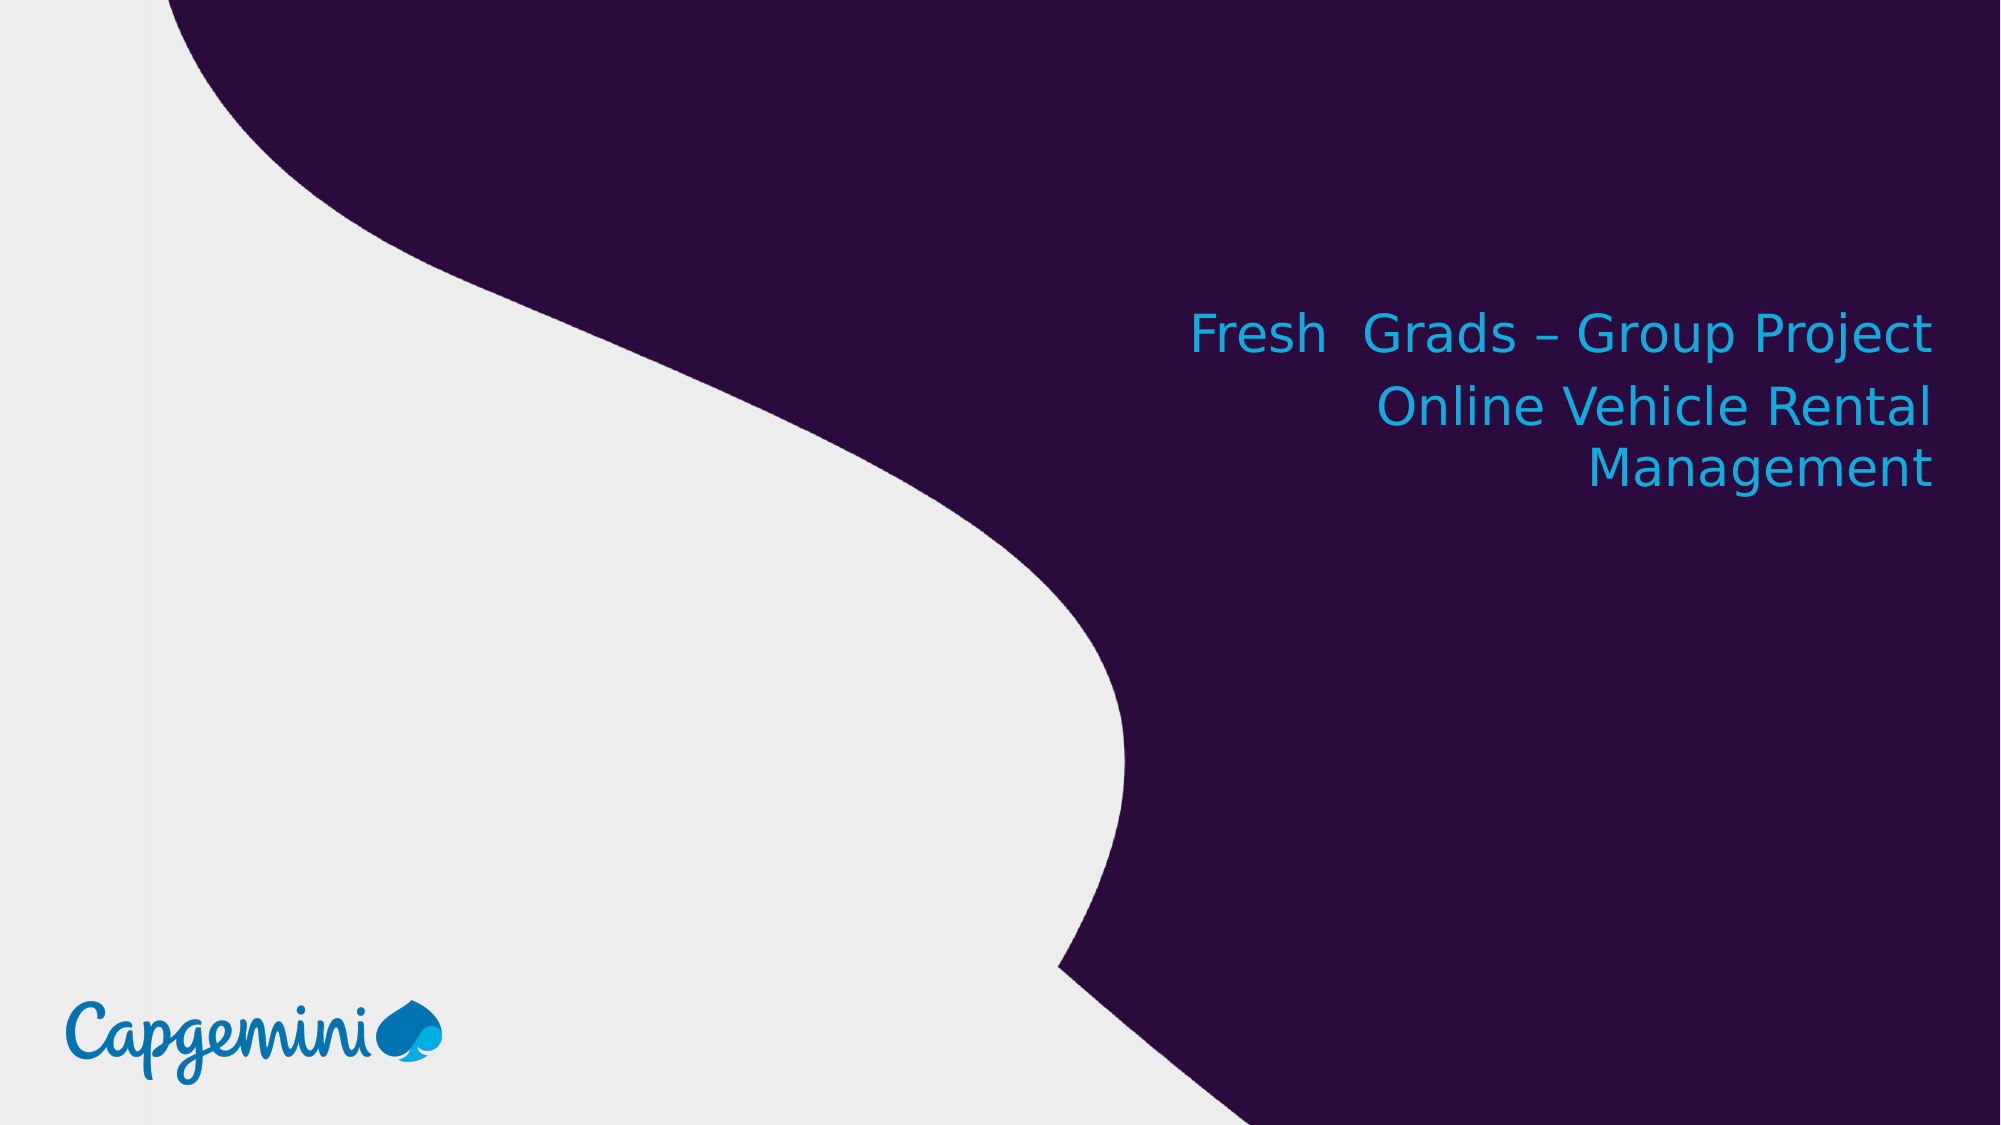

Fresh  Grads – Group Project
Online Vehicle Rental Management